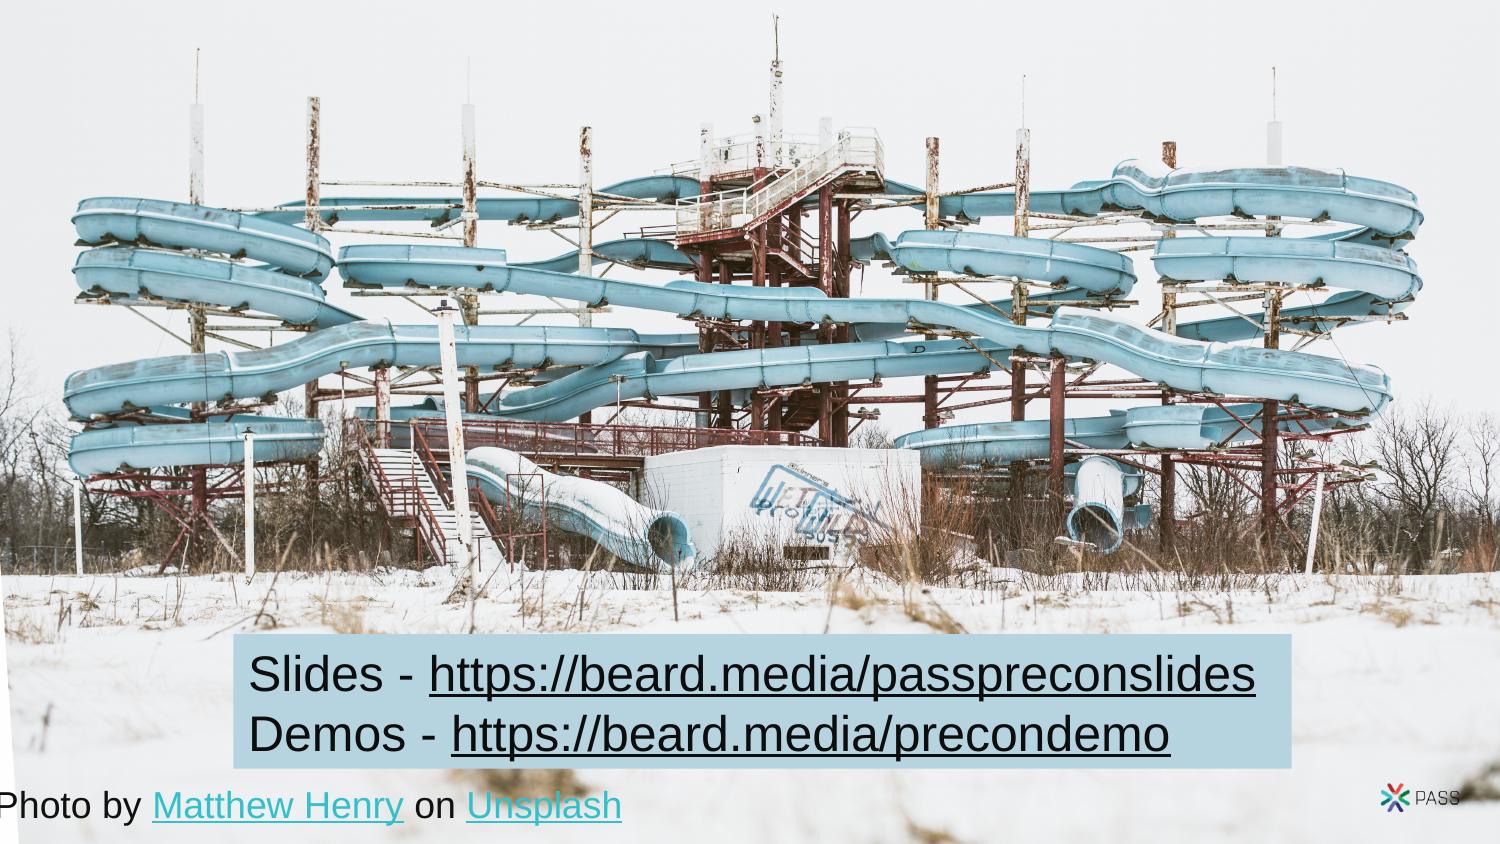

Slides - https://beard.media/passpreconslides
Demos - https://beard.media/precondemo
Photo by Matthew Henry on Unsplash